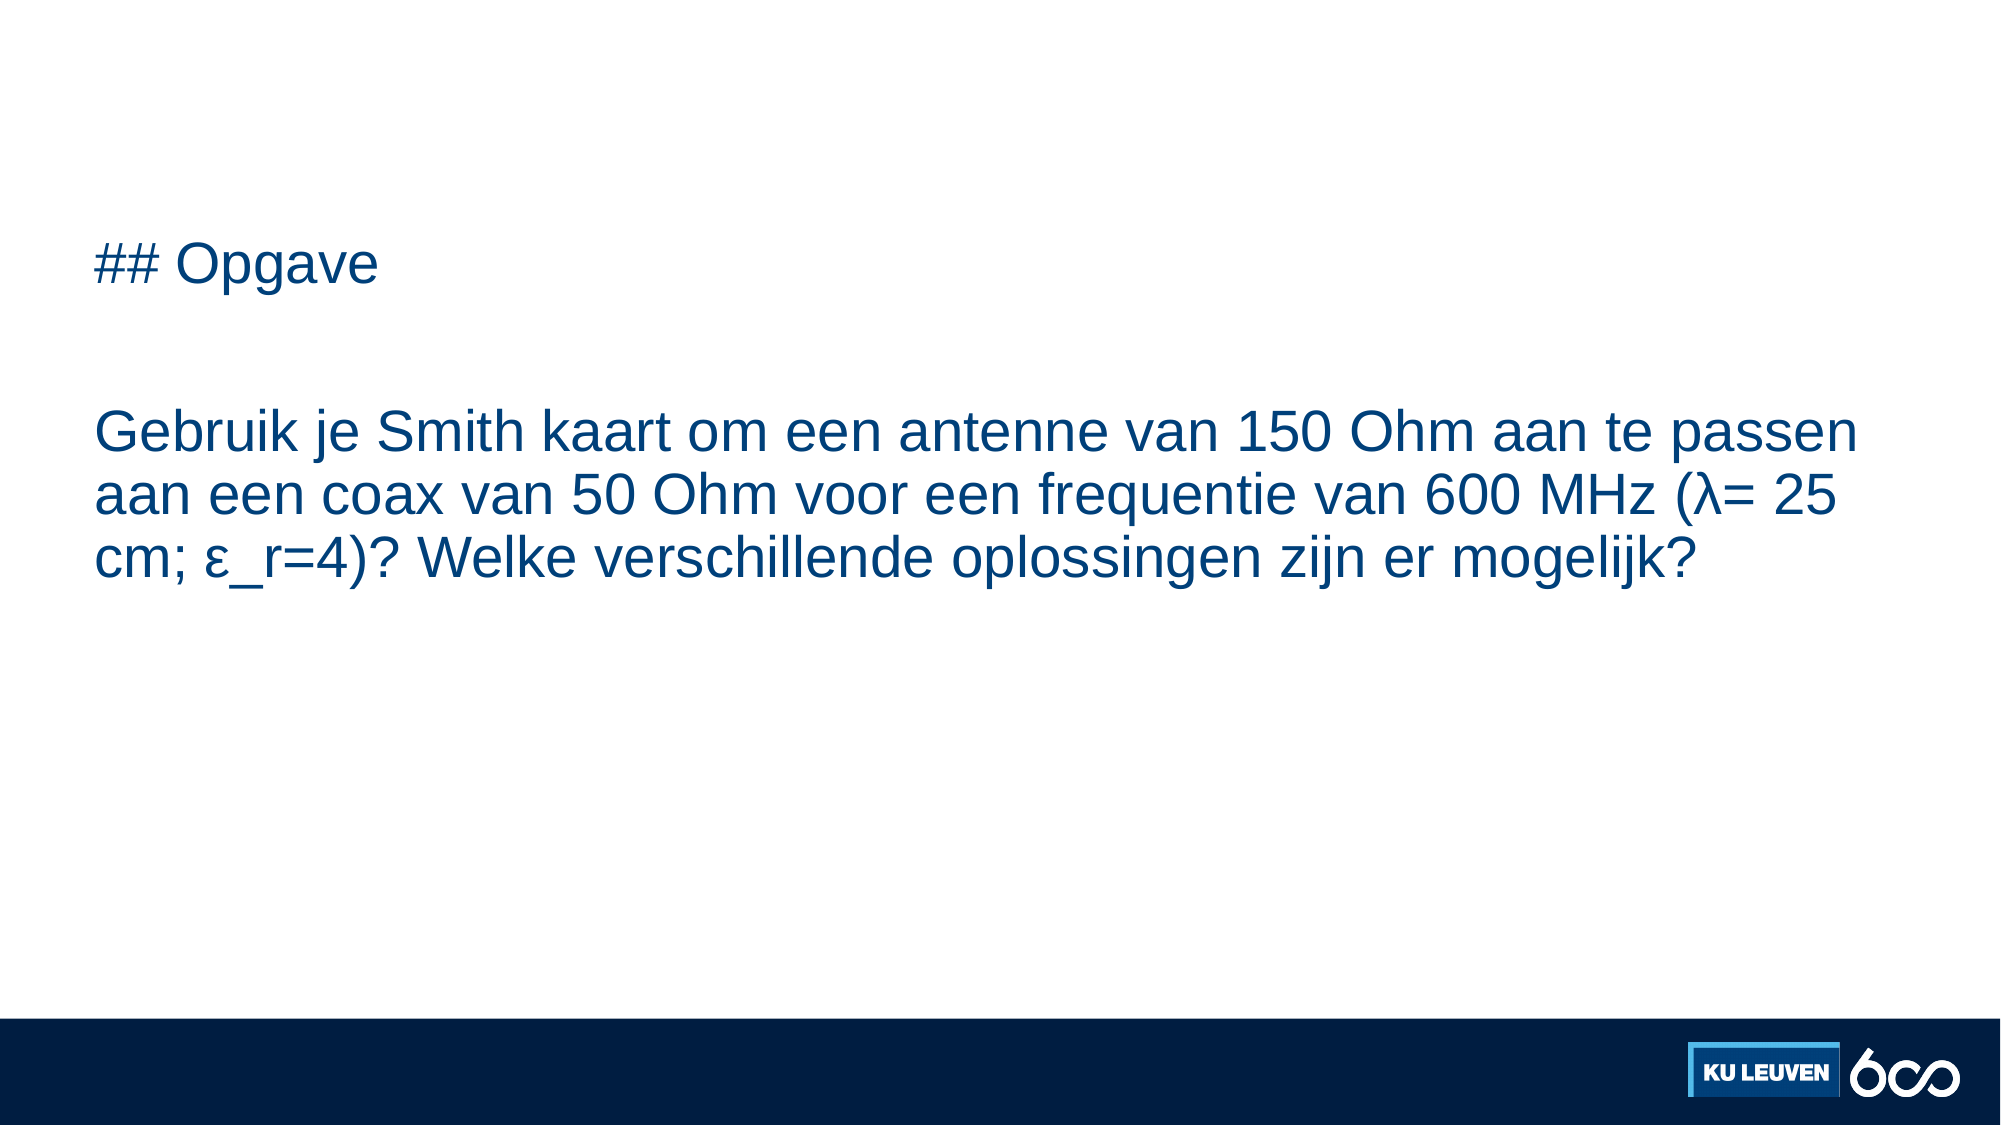

#

## Opgave

Gebruik je Smith kaart om een antenne van 150 Ohm aan te passen aan een coax van 50 Ohm voor een frequentie van 600 MHz (λ= 25 cm; ε_r=4)? Welke verschillende oplossingen zijn er mogelijk?